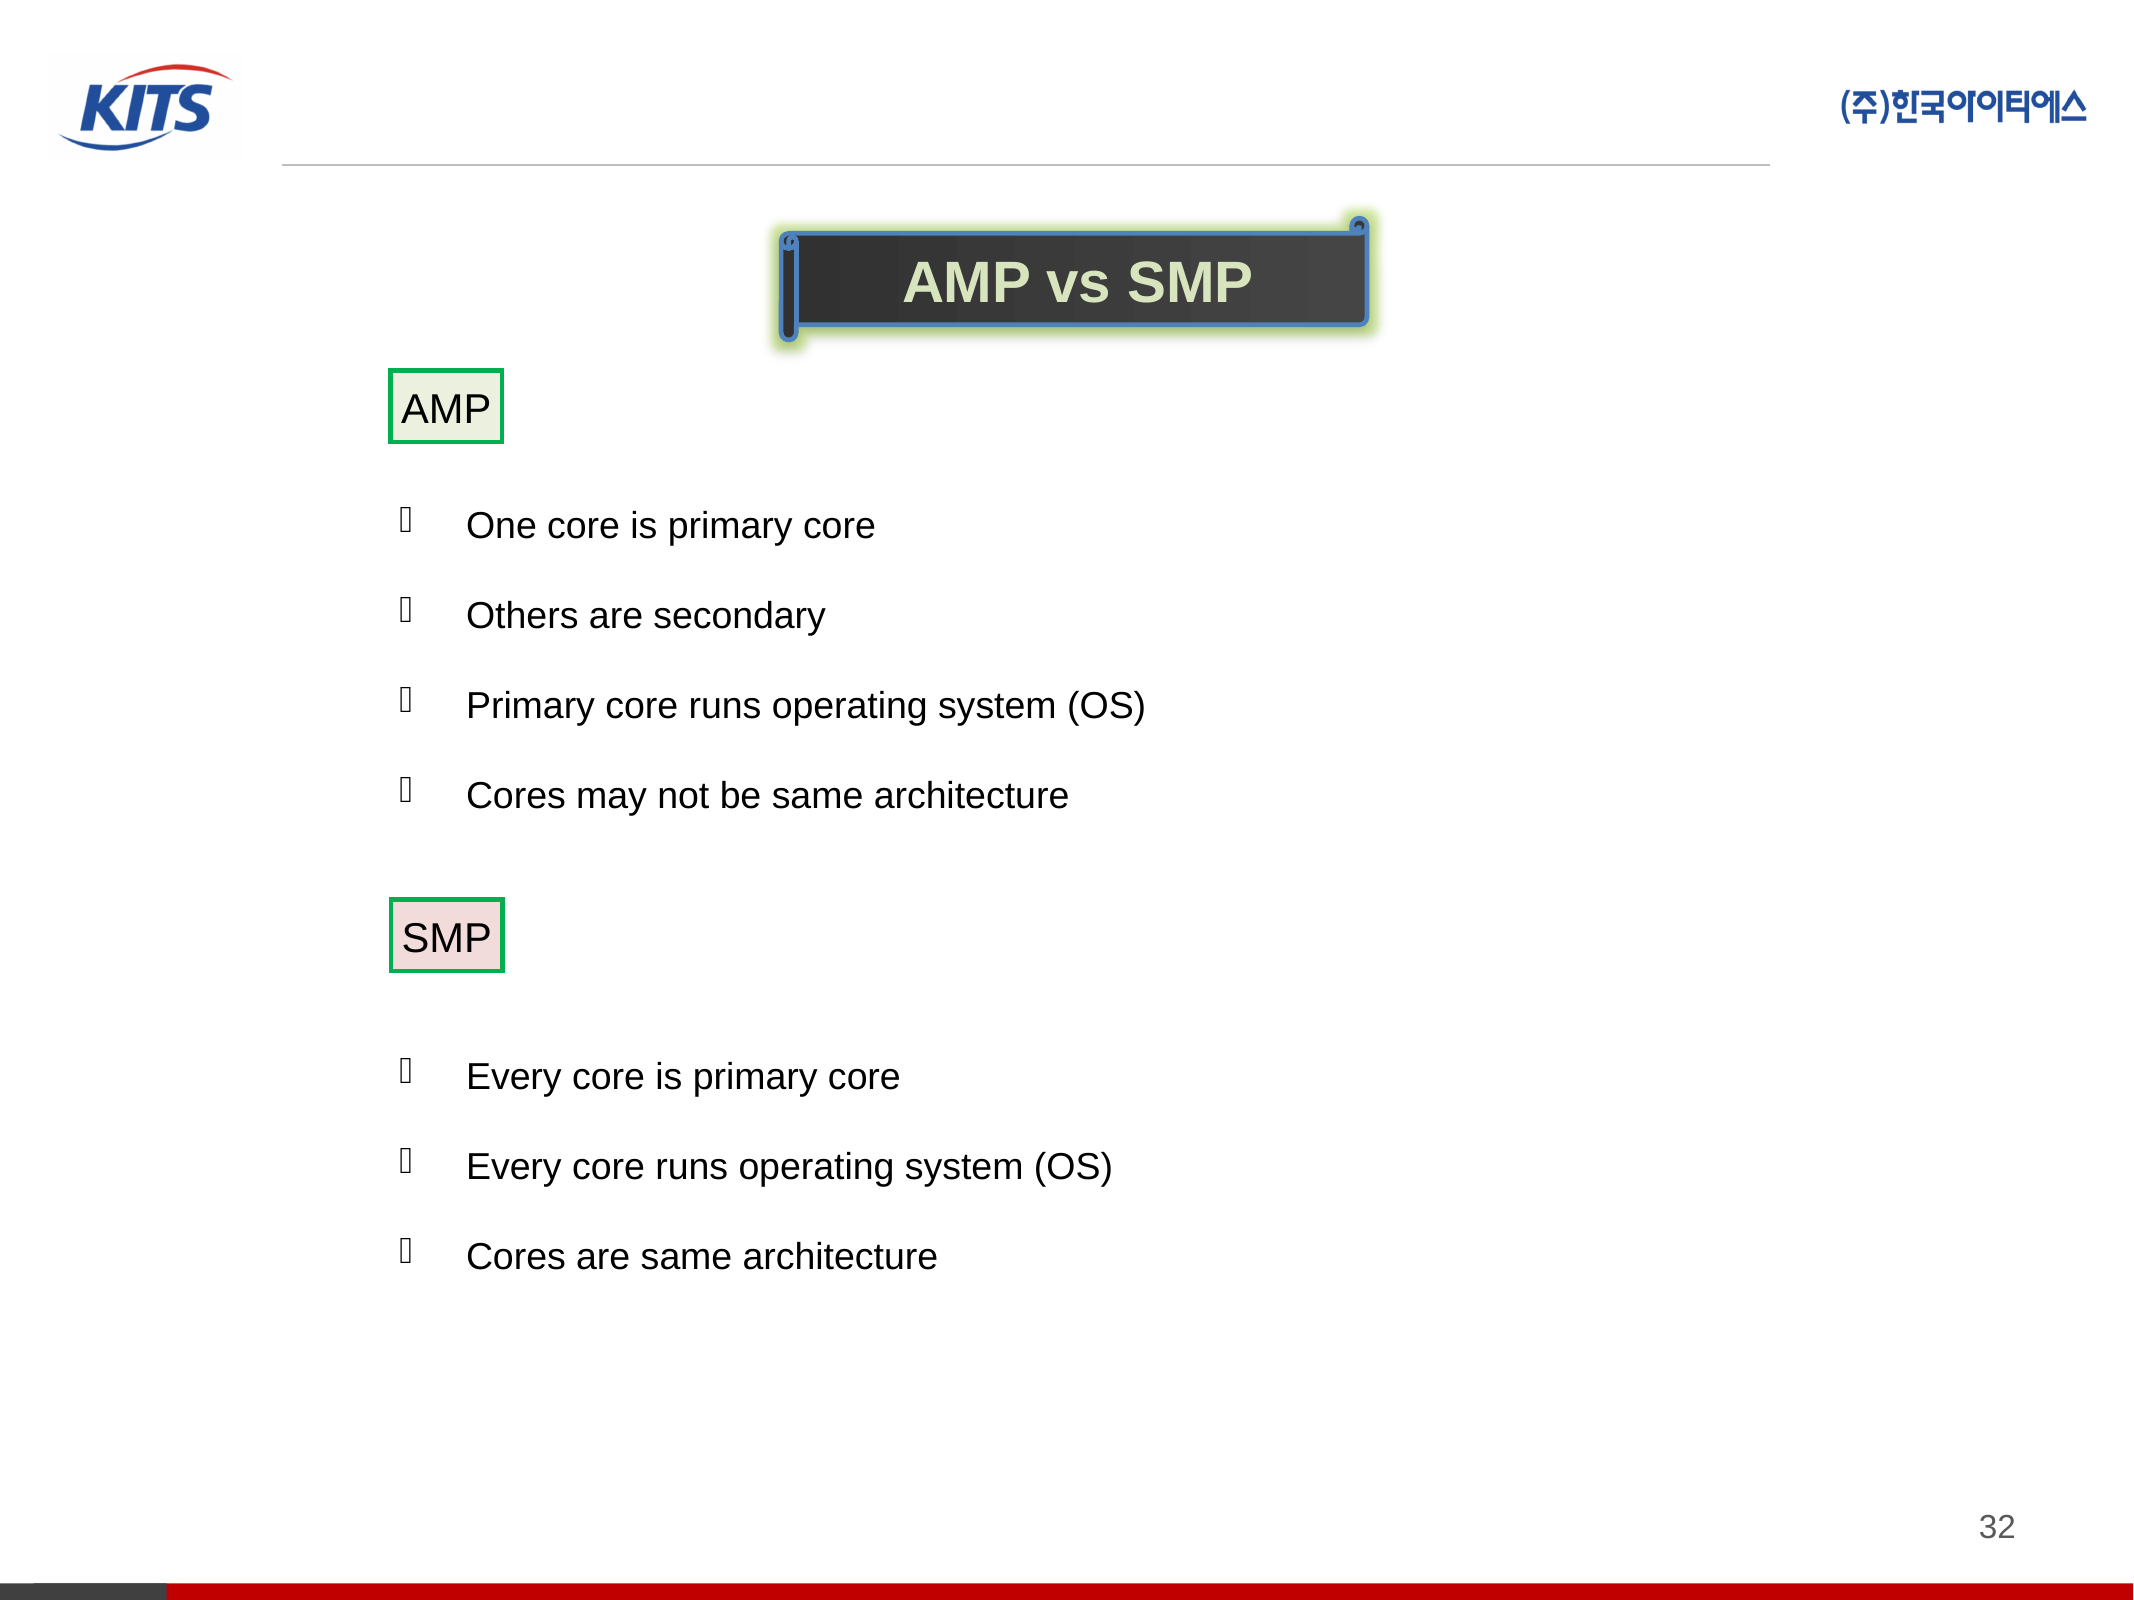

AMP vs SMP
AMP
 One core is primary core

 Others are secondary

 Primary core runs operating system (OS)

 Cores may not be same architecture
SMP
 Every core is primary core

 Every core runs operating system (OS)

 Cores are same architecture
32